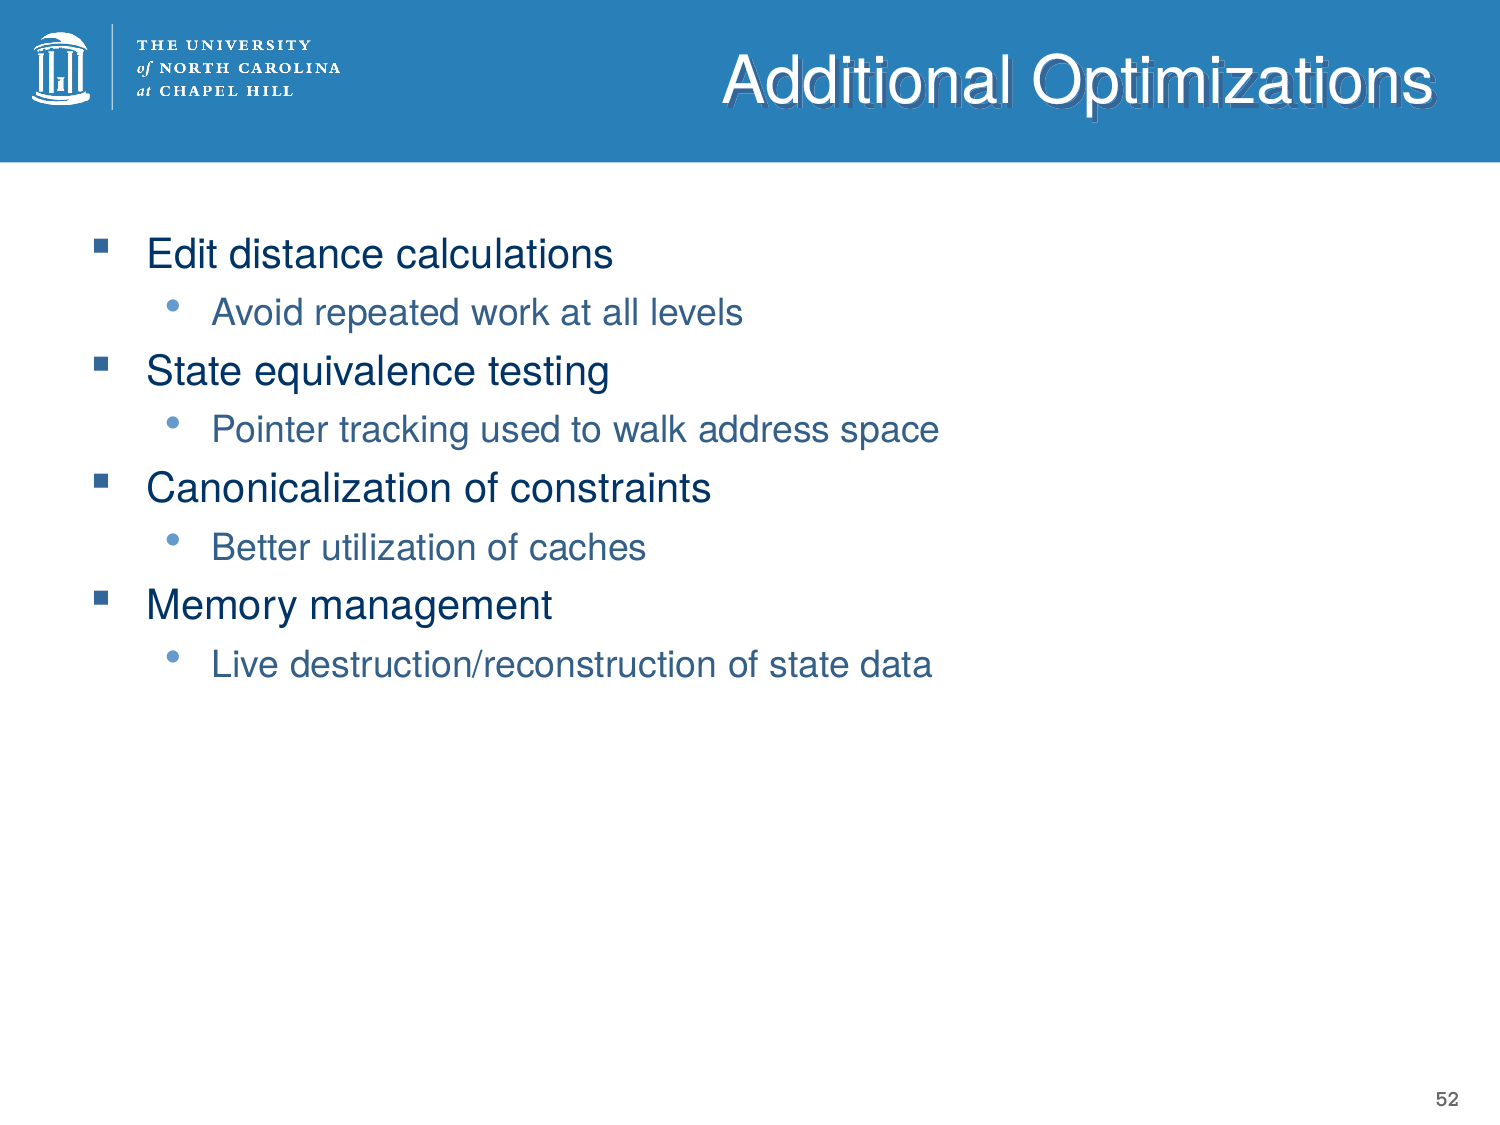

# Additional Optimizations
Edit distance calculations
Avoid repeated work at all levels
State equivalence testing
Pointer tracking used to walk address space
Canonicalization of constraints
Better utilization of caches
Memory management
Live destruction/reconstruction of state data